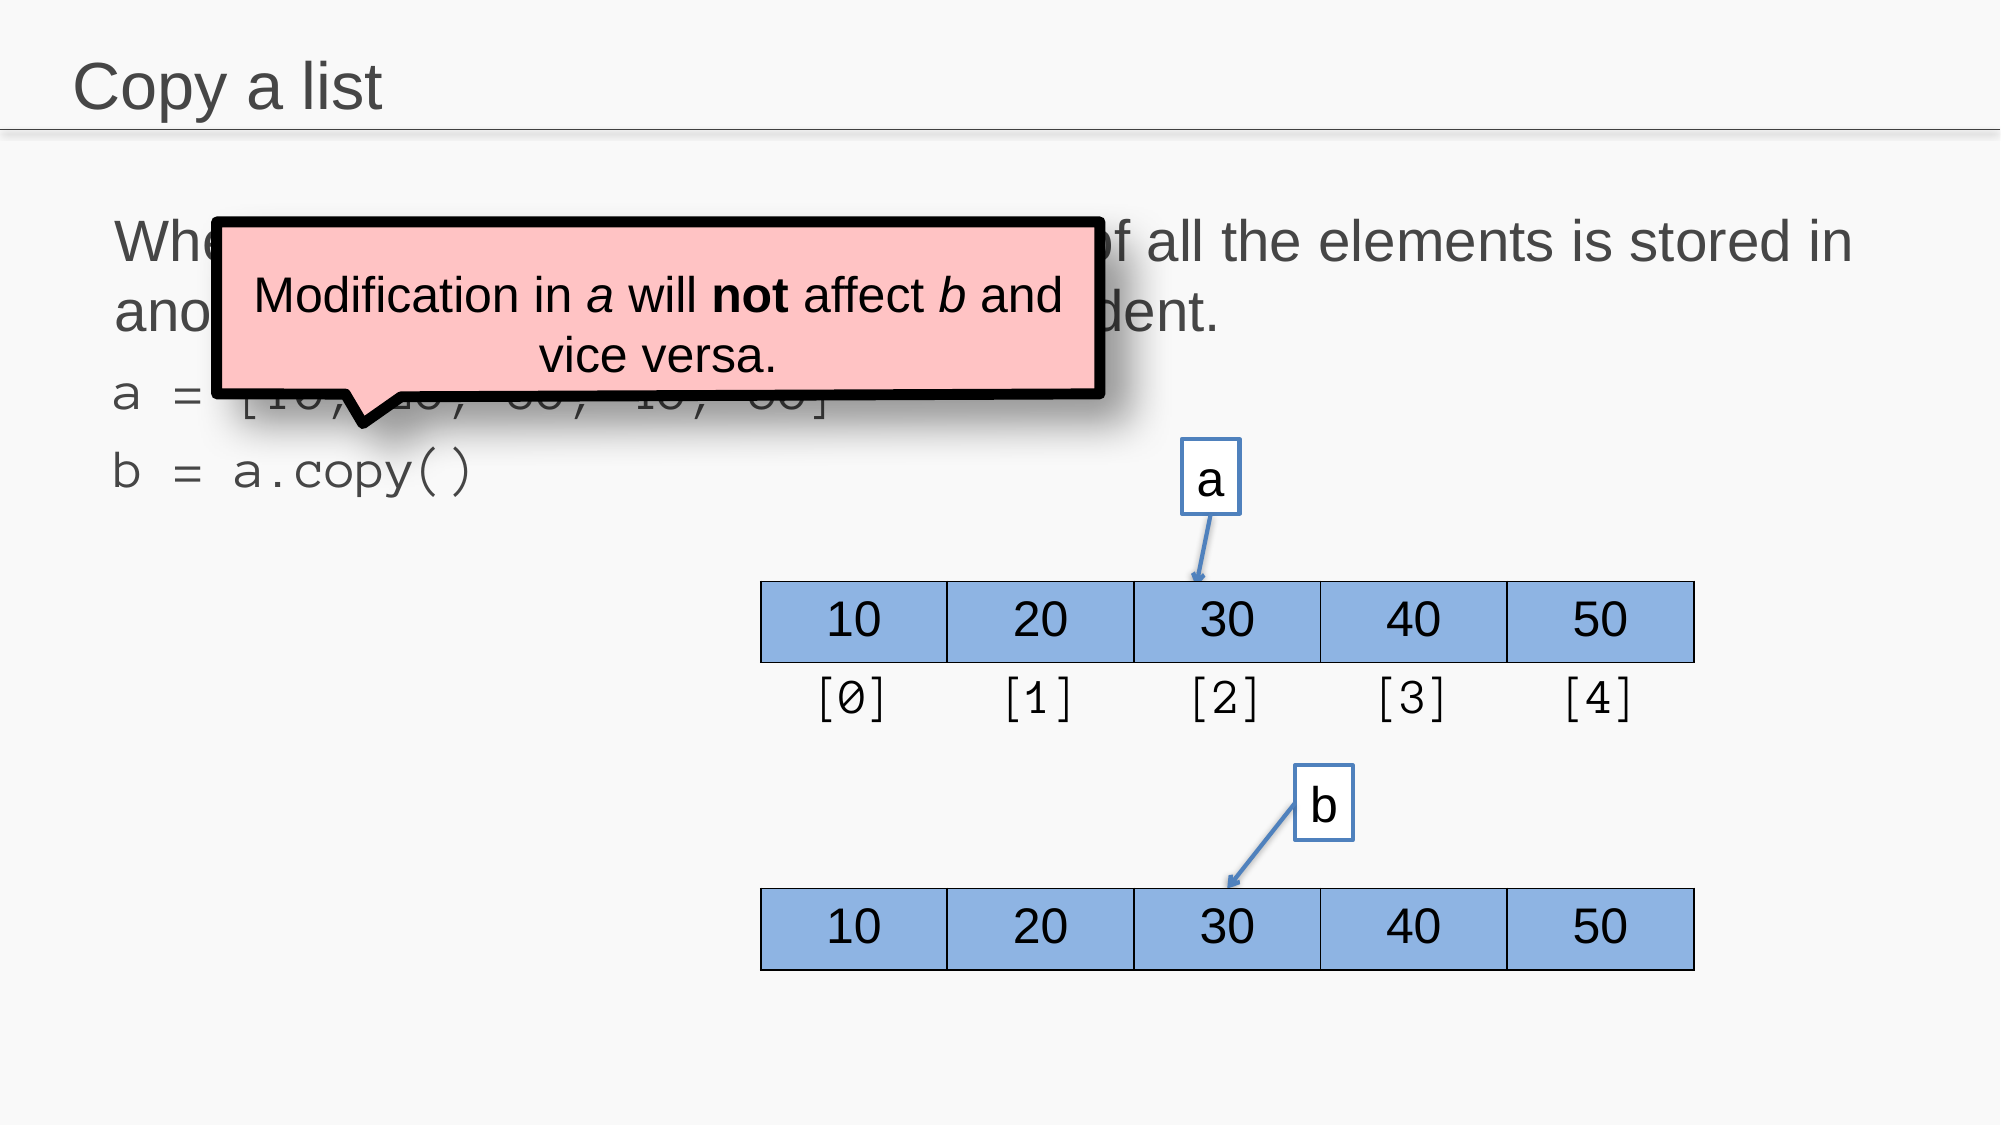

# Copy a list
When we copy a list a separate copy of all the elements is stored in another list. Both the lists are independent.
a = [10, 20, 30, 40, 50]
b = a.copy()

Modification in a will not affect b and vice versa.
a
| 10 | 20 | 30 | 40 | 50 |
| --- | --- | --- | --- | --- |
| [0] | [1] | [2] | [3] | [4] |
| --- | --- | --- | --- | --- |
b
| 10 | 20 | 30 | 40 | 50 |
| --- | --- | --- | --- | --- |